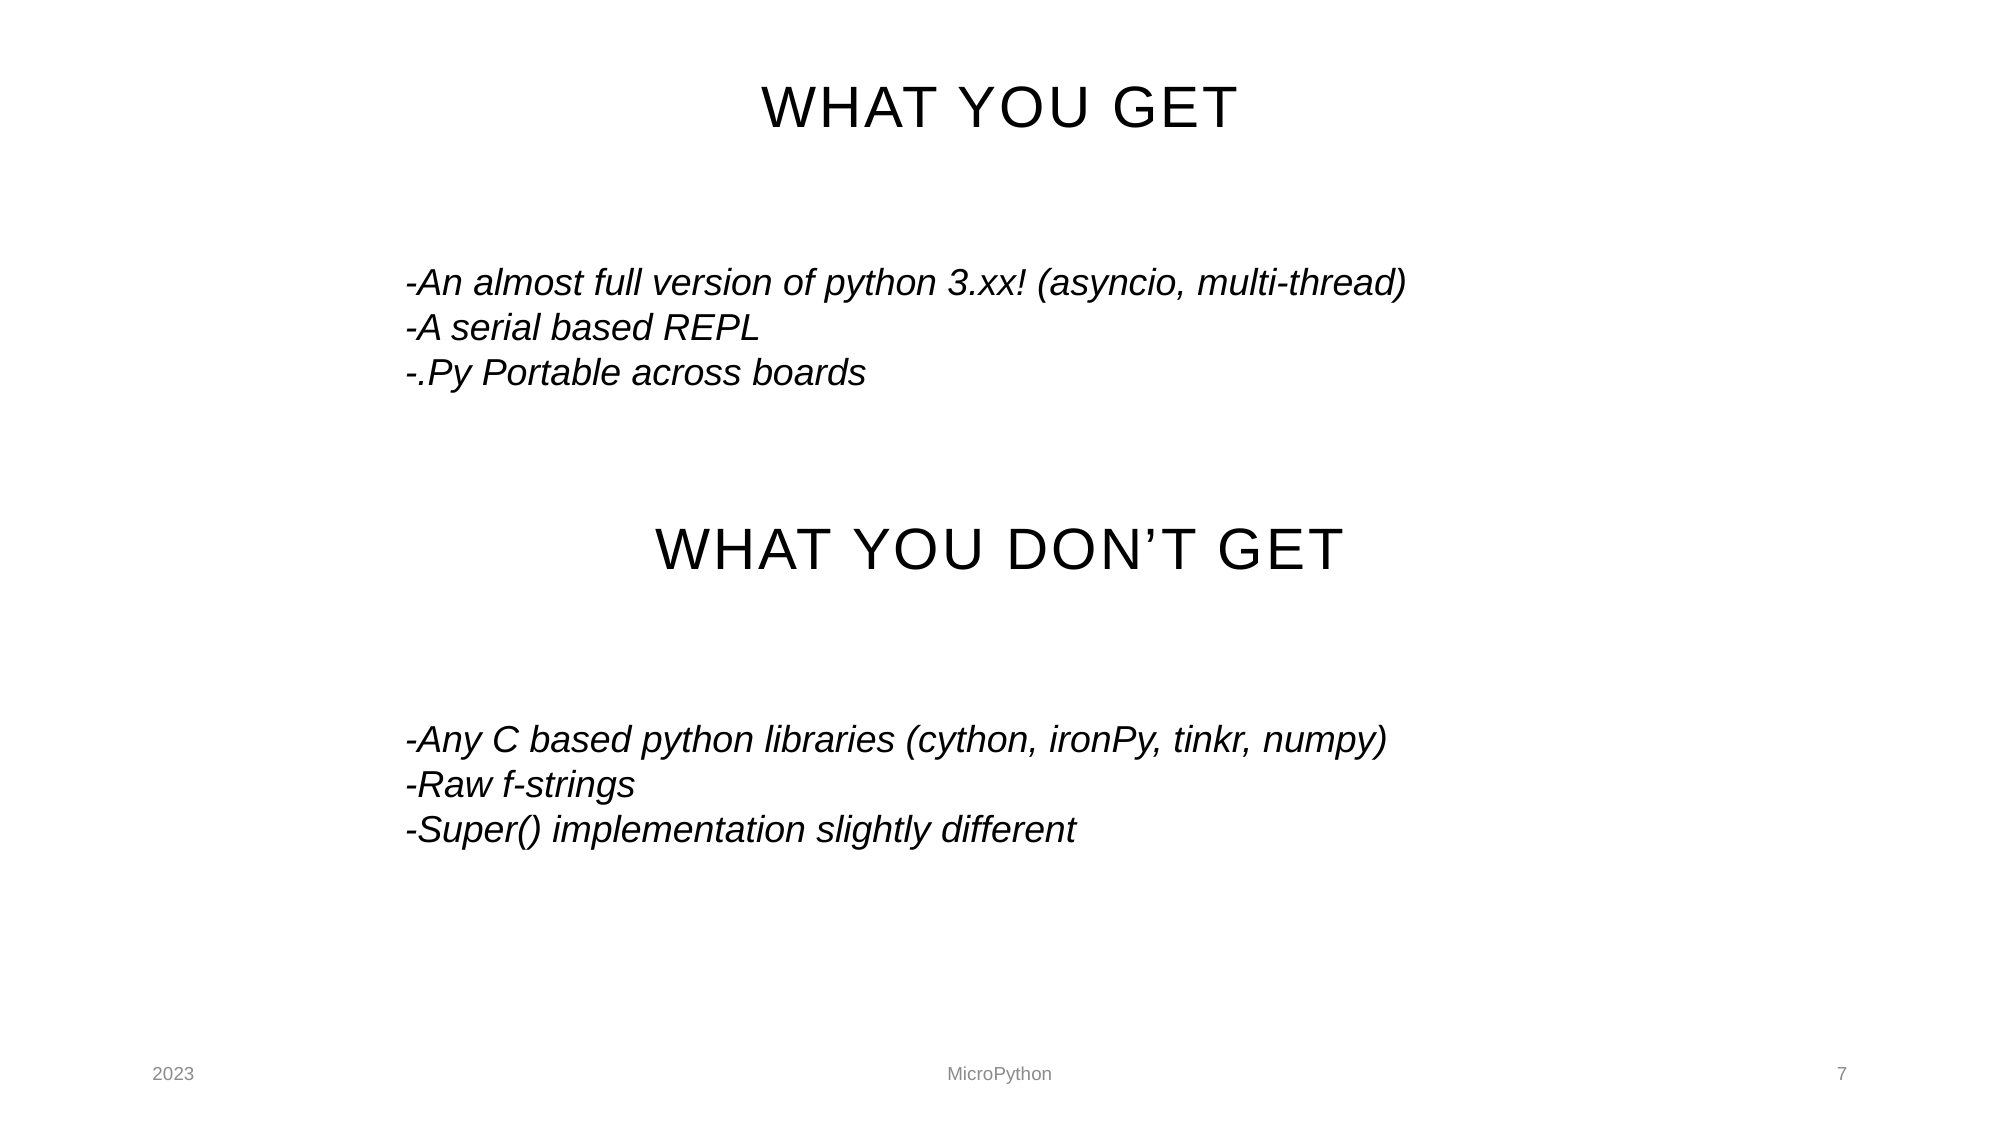

# What you get

-An almost full version of python 3.xx! (asyncio, multi-thread)
-A serial based REPL
-.Py Portable across boards

What you Don’t get

-Any C based python libraries (cython, ironPy, tinkr, numpy)
-Raw f-strings
-Super() implementation slightly different

2023
MicroPython
7